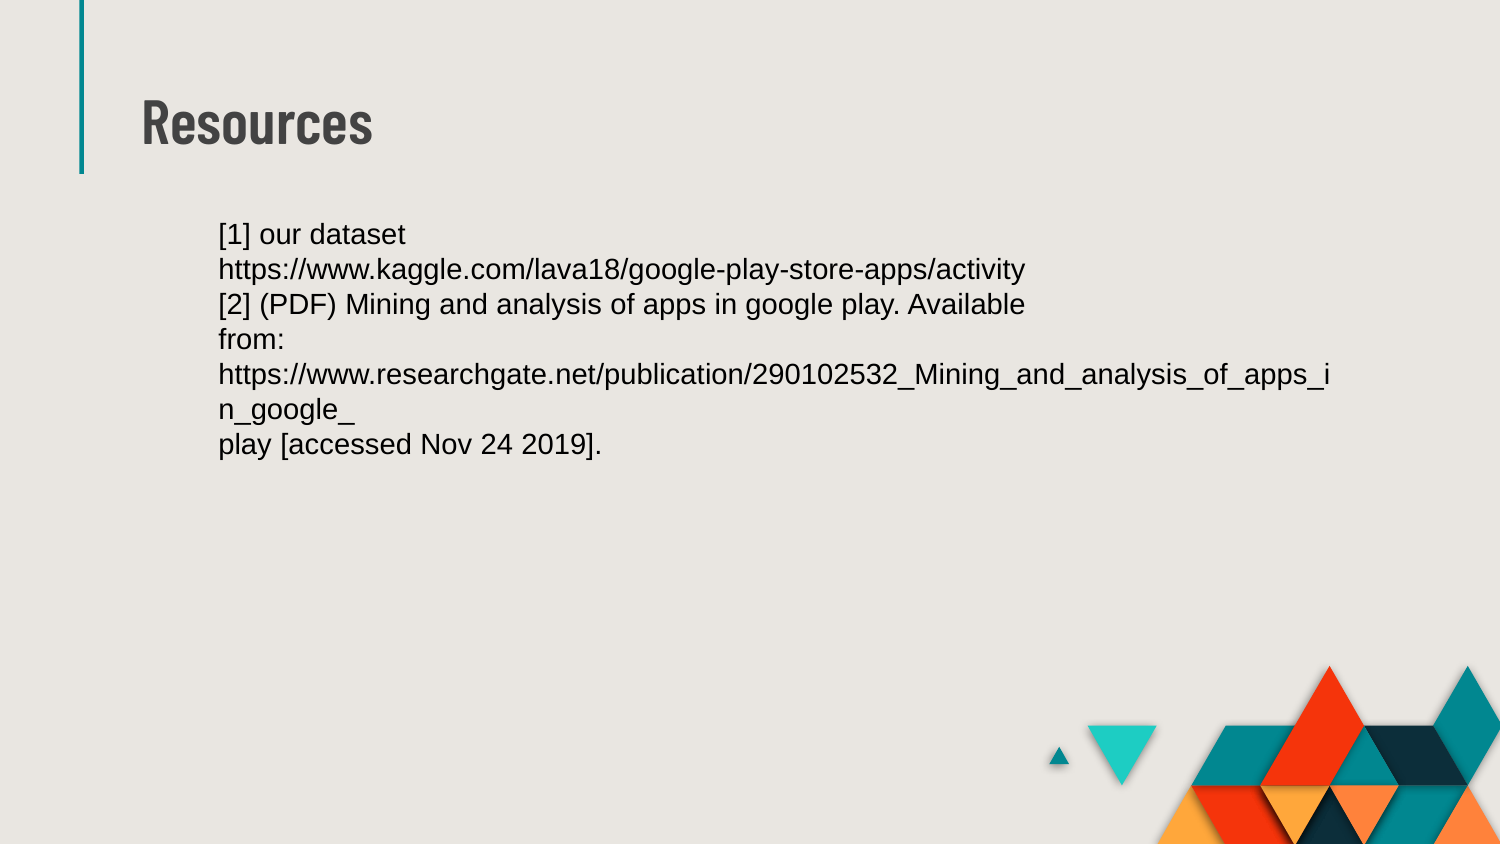

# Resources
[1] our dataset
https://www.kaggle.com/lava18/google-play-store-apps/activity
[2] (PDF) Mining and analysis of apps in google play. Available
from: https://www.researchgate.net/publication/290102532_Mining_and_analysis_of_apps_in_google_
play [accessed Nov 24 2019].